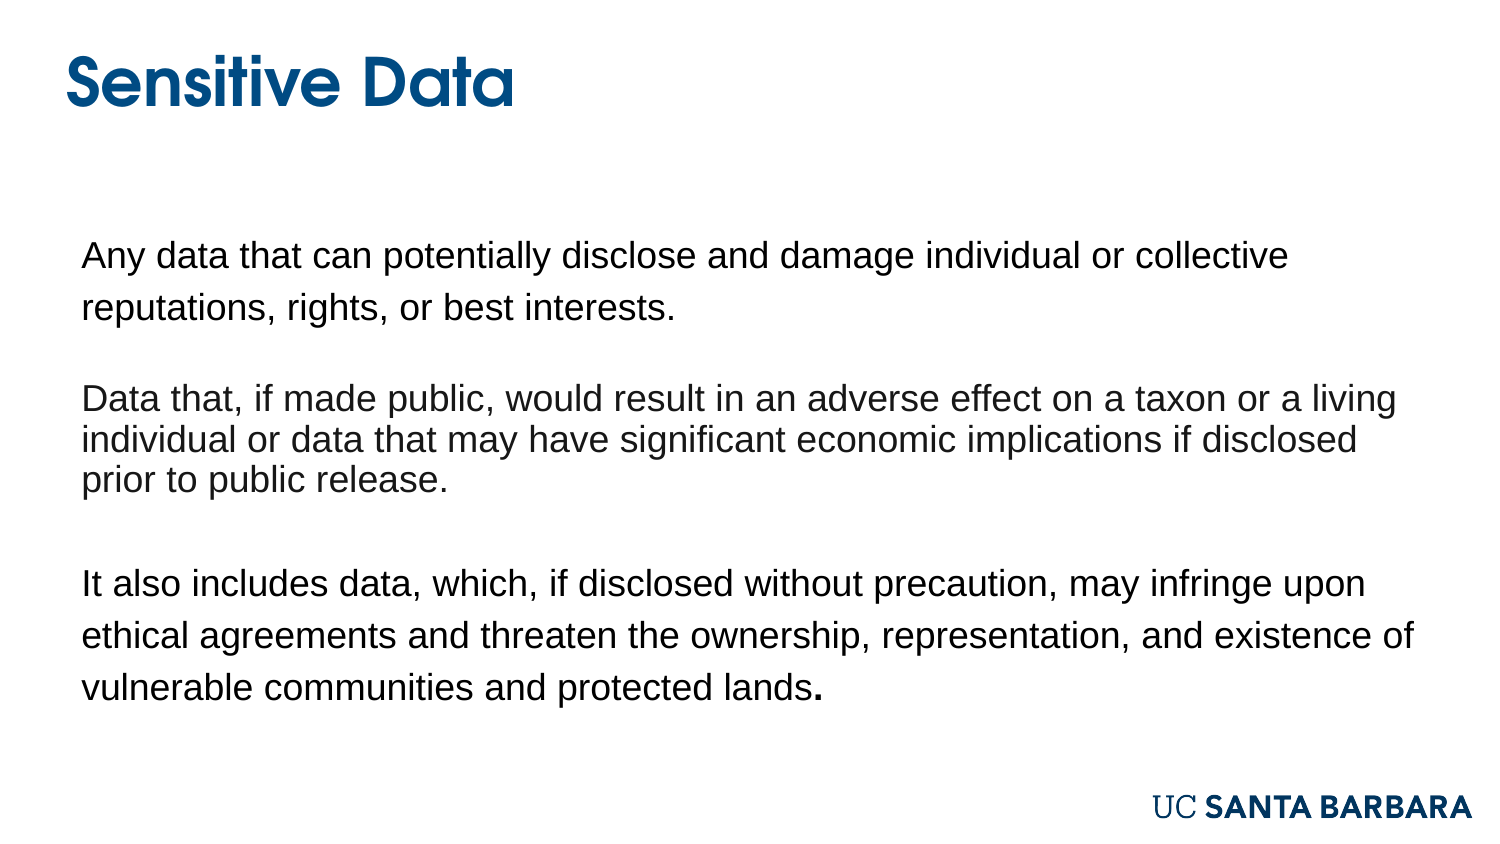

Sensitive Data

Any data that can potentially disclose and damage individual or collective reputations, rights, or best interests.

Data that, if made public, would result in an adverse effect on a taxon or a living individual or data that may have significant economic implications if disclosed prior to public release.

It also includes data, which, if disclosed without precaution, may infringe upon ethical agreements and threaten the ownership, representation, and existence of vulnerable communities and protected lands.